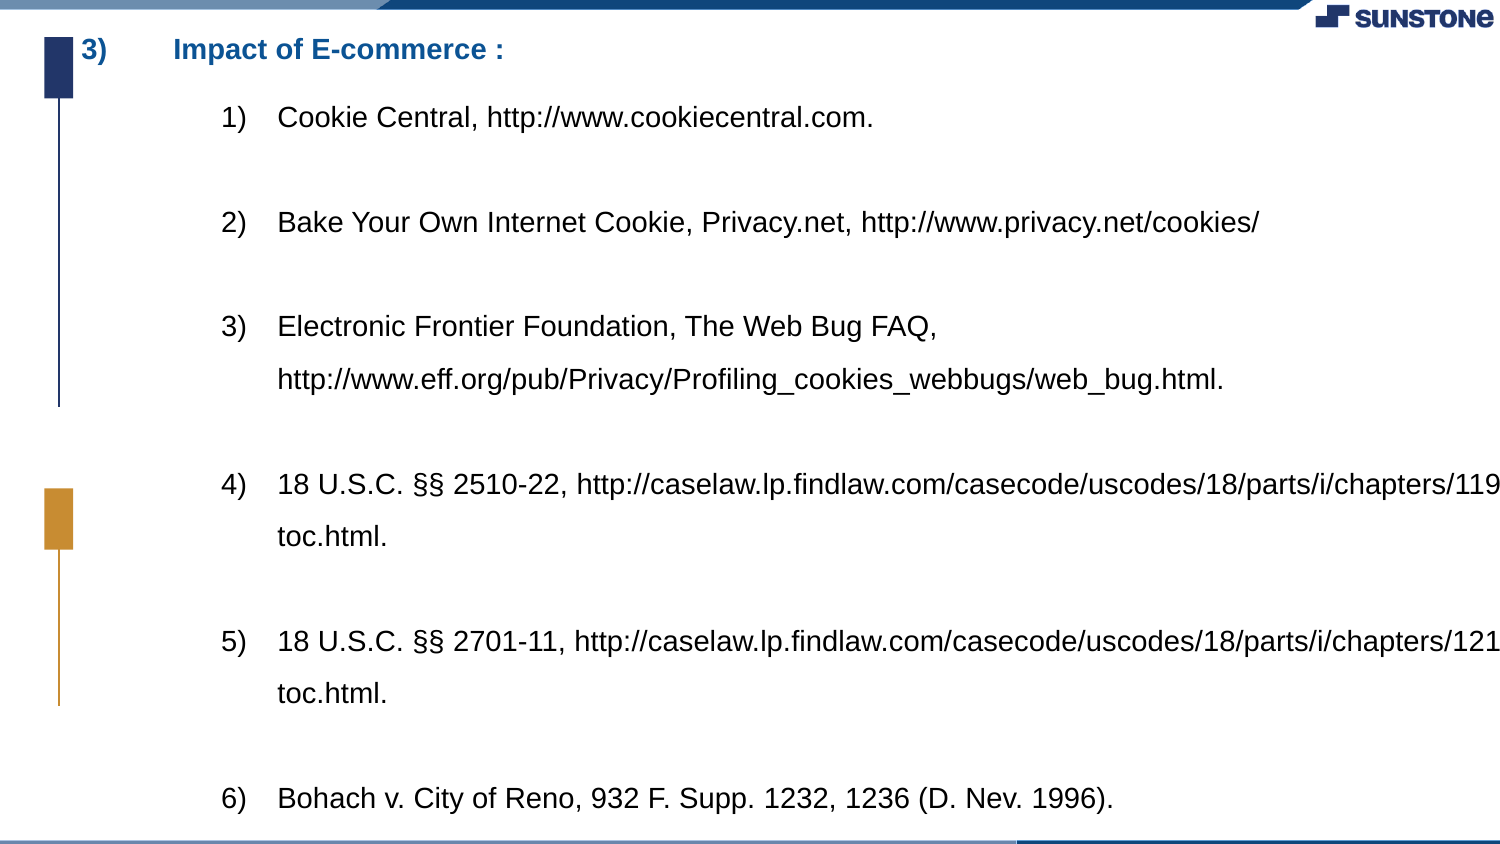

3)        Impact of E-commerce :
Cookie Central, http://www.cookiecentral.com.

Bake Your Own Internet Cookie, Privacy.net, http://www.privacy.net/cookies/

Electronic Frontier Foundation, The Web Bug FAQ, http://www.eff.org/pub/Privacy/Profiling_cookies_webbugs/web_bug.html.

18 U.S.C. §§ 2510-22, http://caselaw.lp.findlaw.com/casecode/uscodes/18/parts/i/chapters/119/toc.html.

18 U.S.C. §§ 2701-11, http://caselaw.lp.findlaw.com/casecode/uscodes/18/parts/i/chapters/121/toc.html.

Bohach v. City of Reno, 932 F. Supp. 1232, 1236 (D. Nev. 1996).